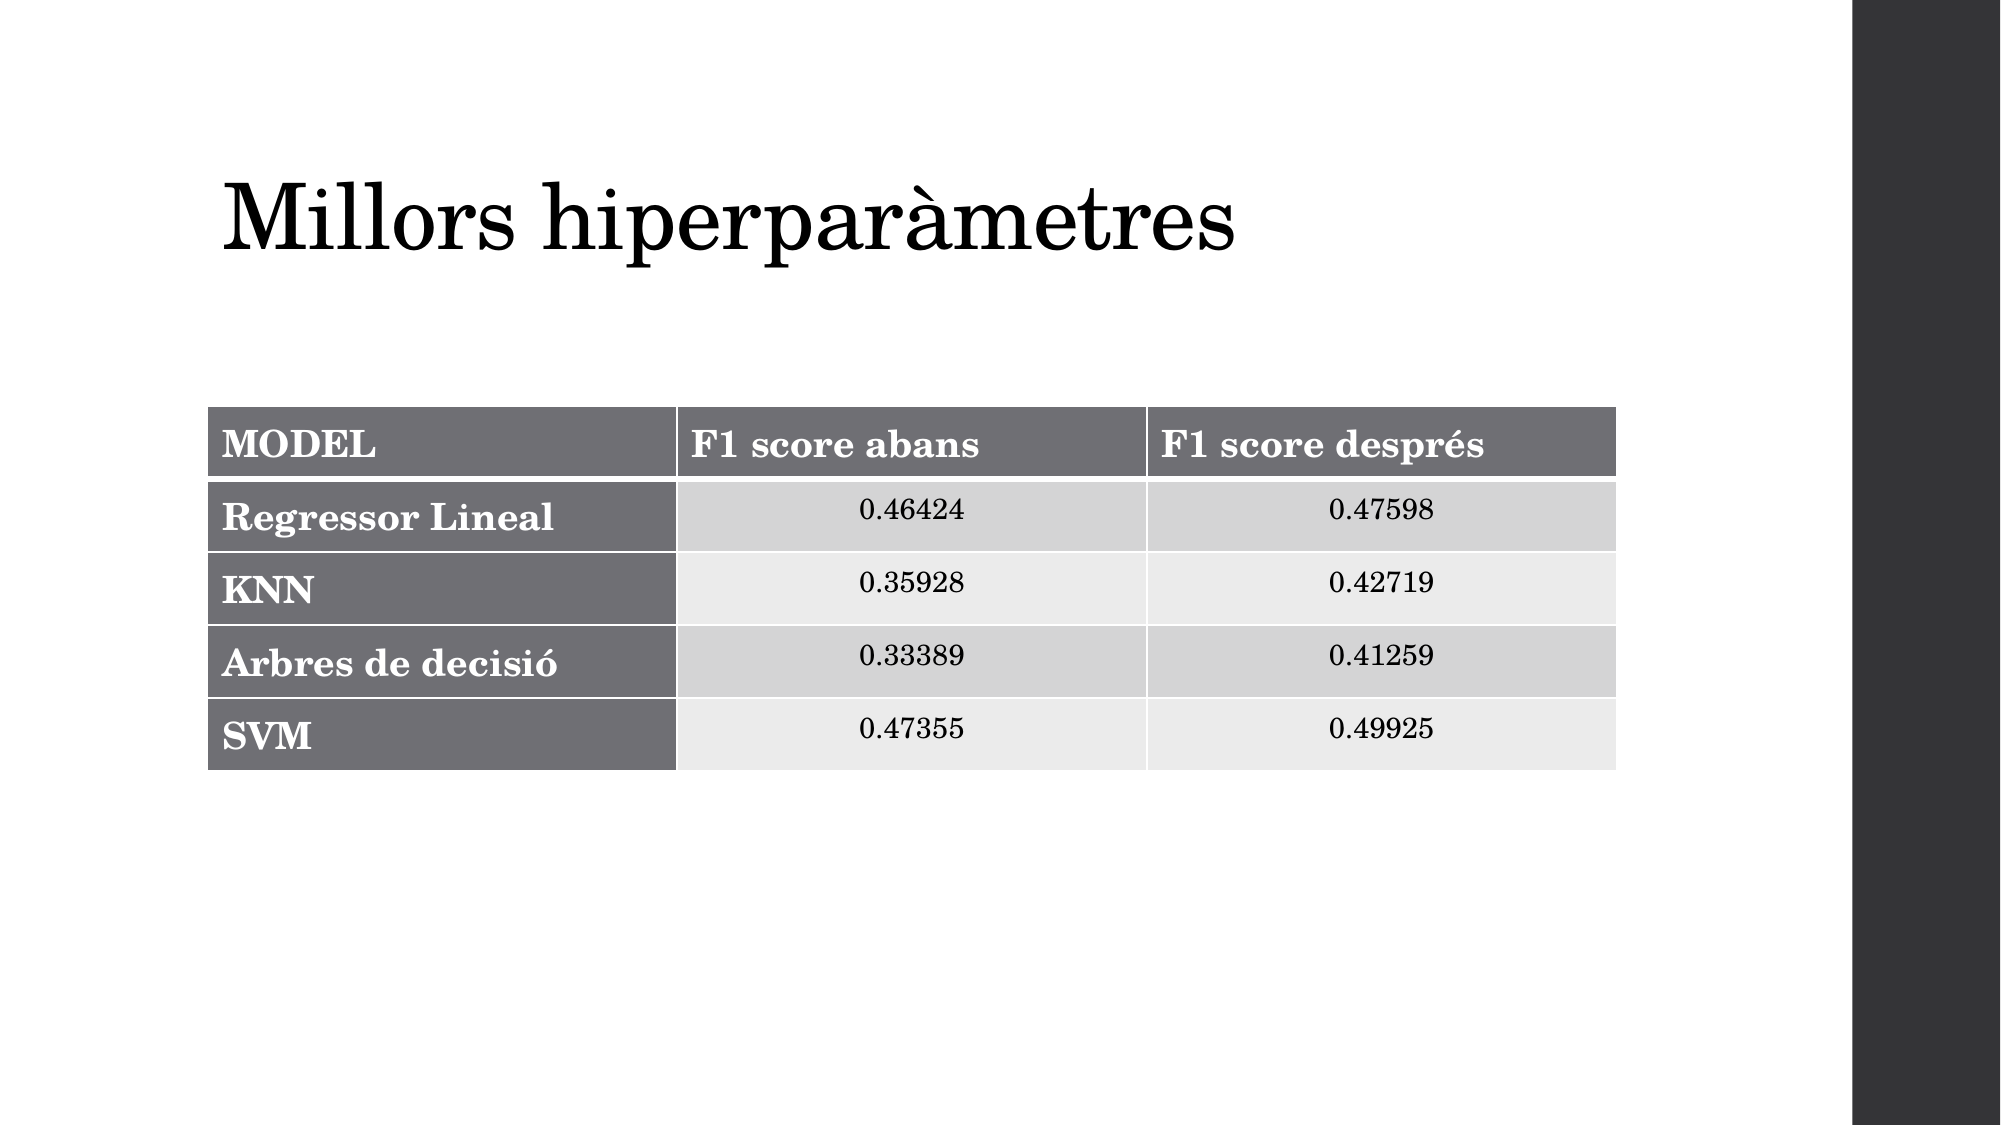

# Millors hiperparàmetres
| MODEL | F1 score abans | F1 score després |
| --- | --- | --- |
| Regressor Lineal | 0.46424 | 0.47598 |
| KNN | 0.35928 | 0.42719 |
| Arbres de decisió | 0.33389 | 0.41259 |
| SVM | 0.47355 | 0.49925 |